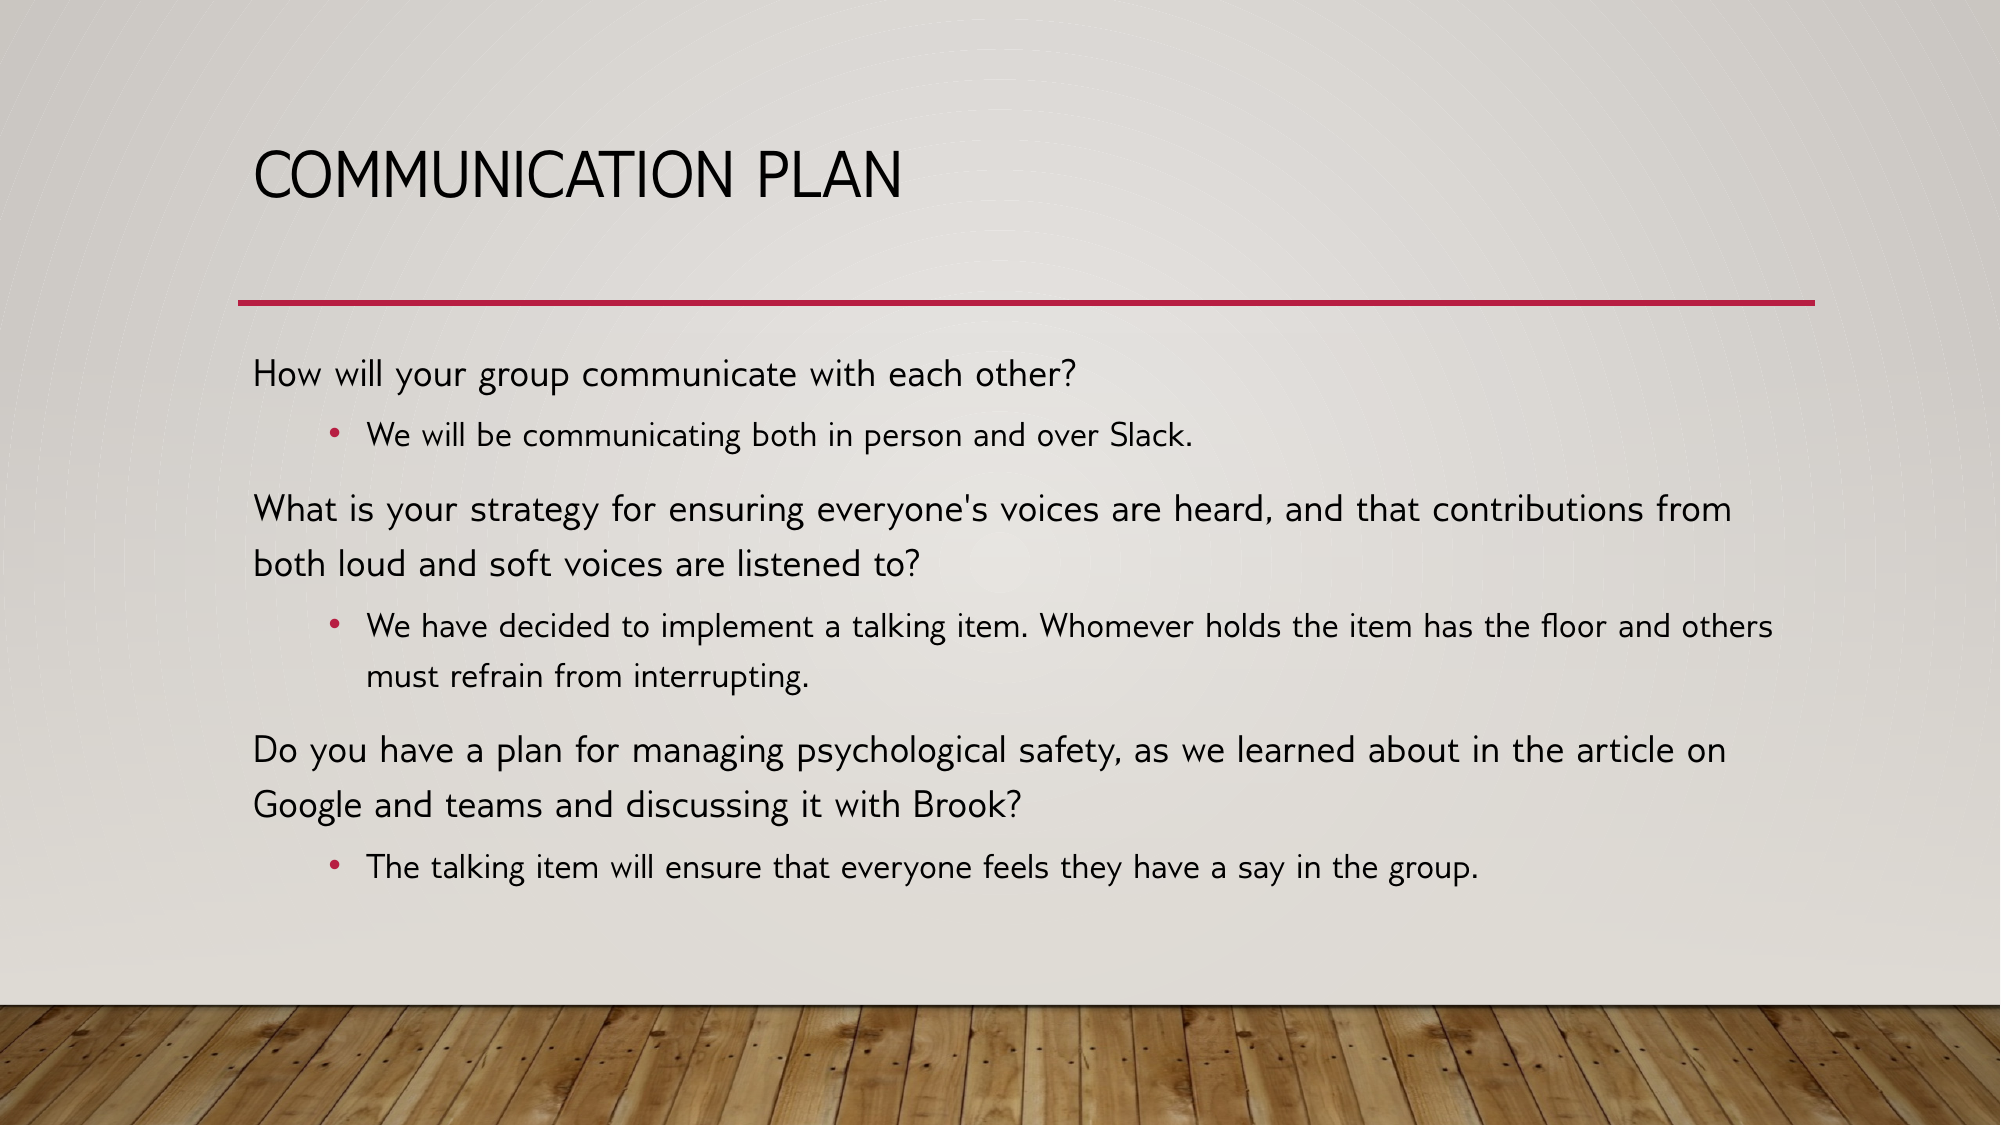

# Communication Plan
How will your group communicate with each other?
We will be communicating both in person and over Slack.
What is your strategy for ensuring everyone's voices are heard, and that contributions from both loud and soft voices are listened to?
We have decided to implement a talking item. Whomever holds the item has the floor and others must refrain from interrupting.
Do you have a plan for managing psychological safety, as we learned about in the article on Google and teams and discussing it with Brook?
The talking item will ensure that everyone feels they have a say in the group.